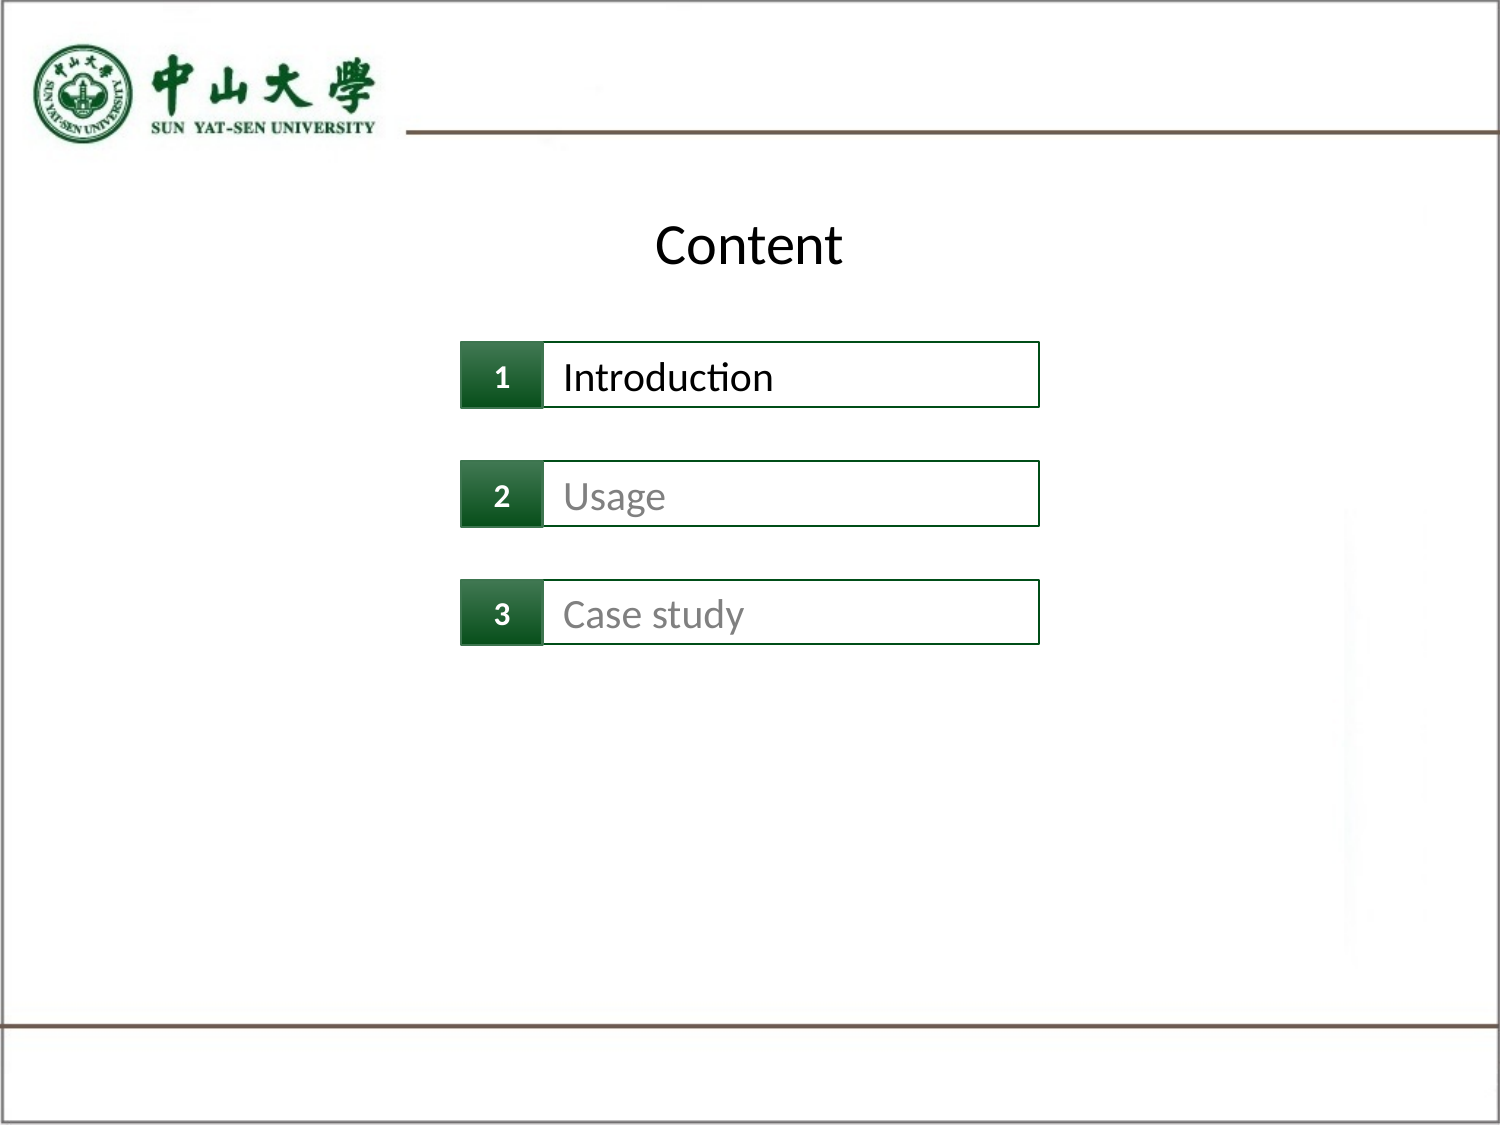

Content
1
Introduction
2
Usage
3
Case study